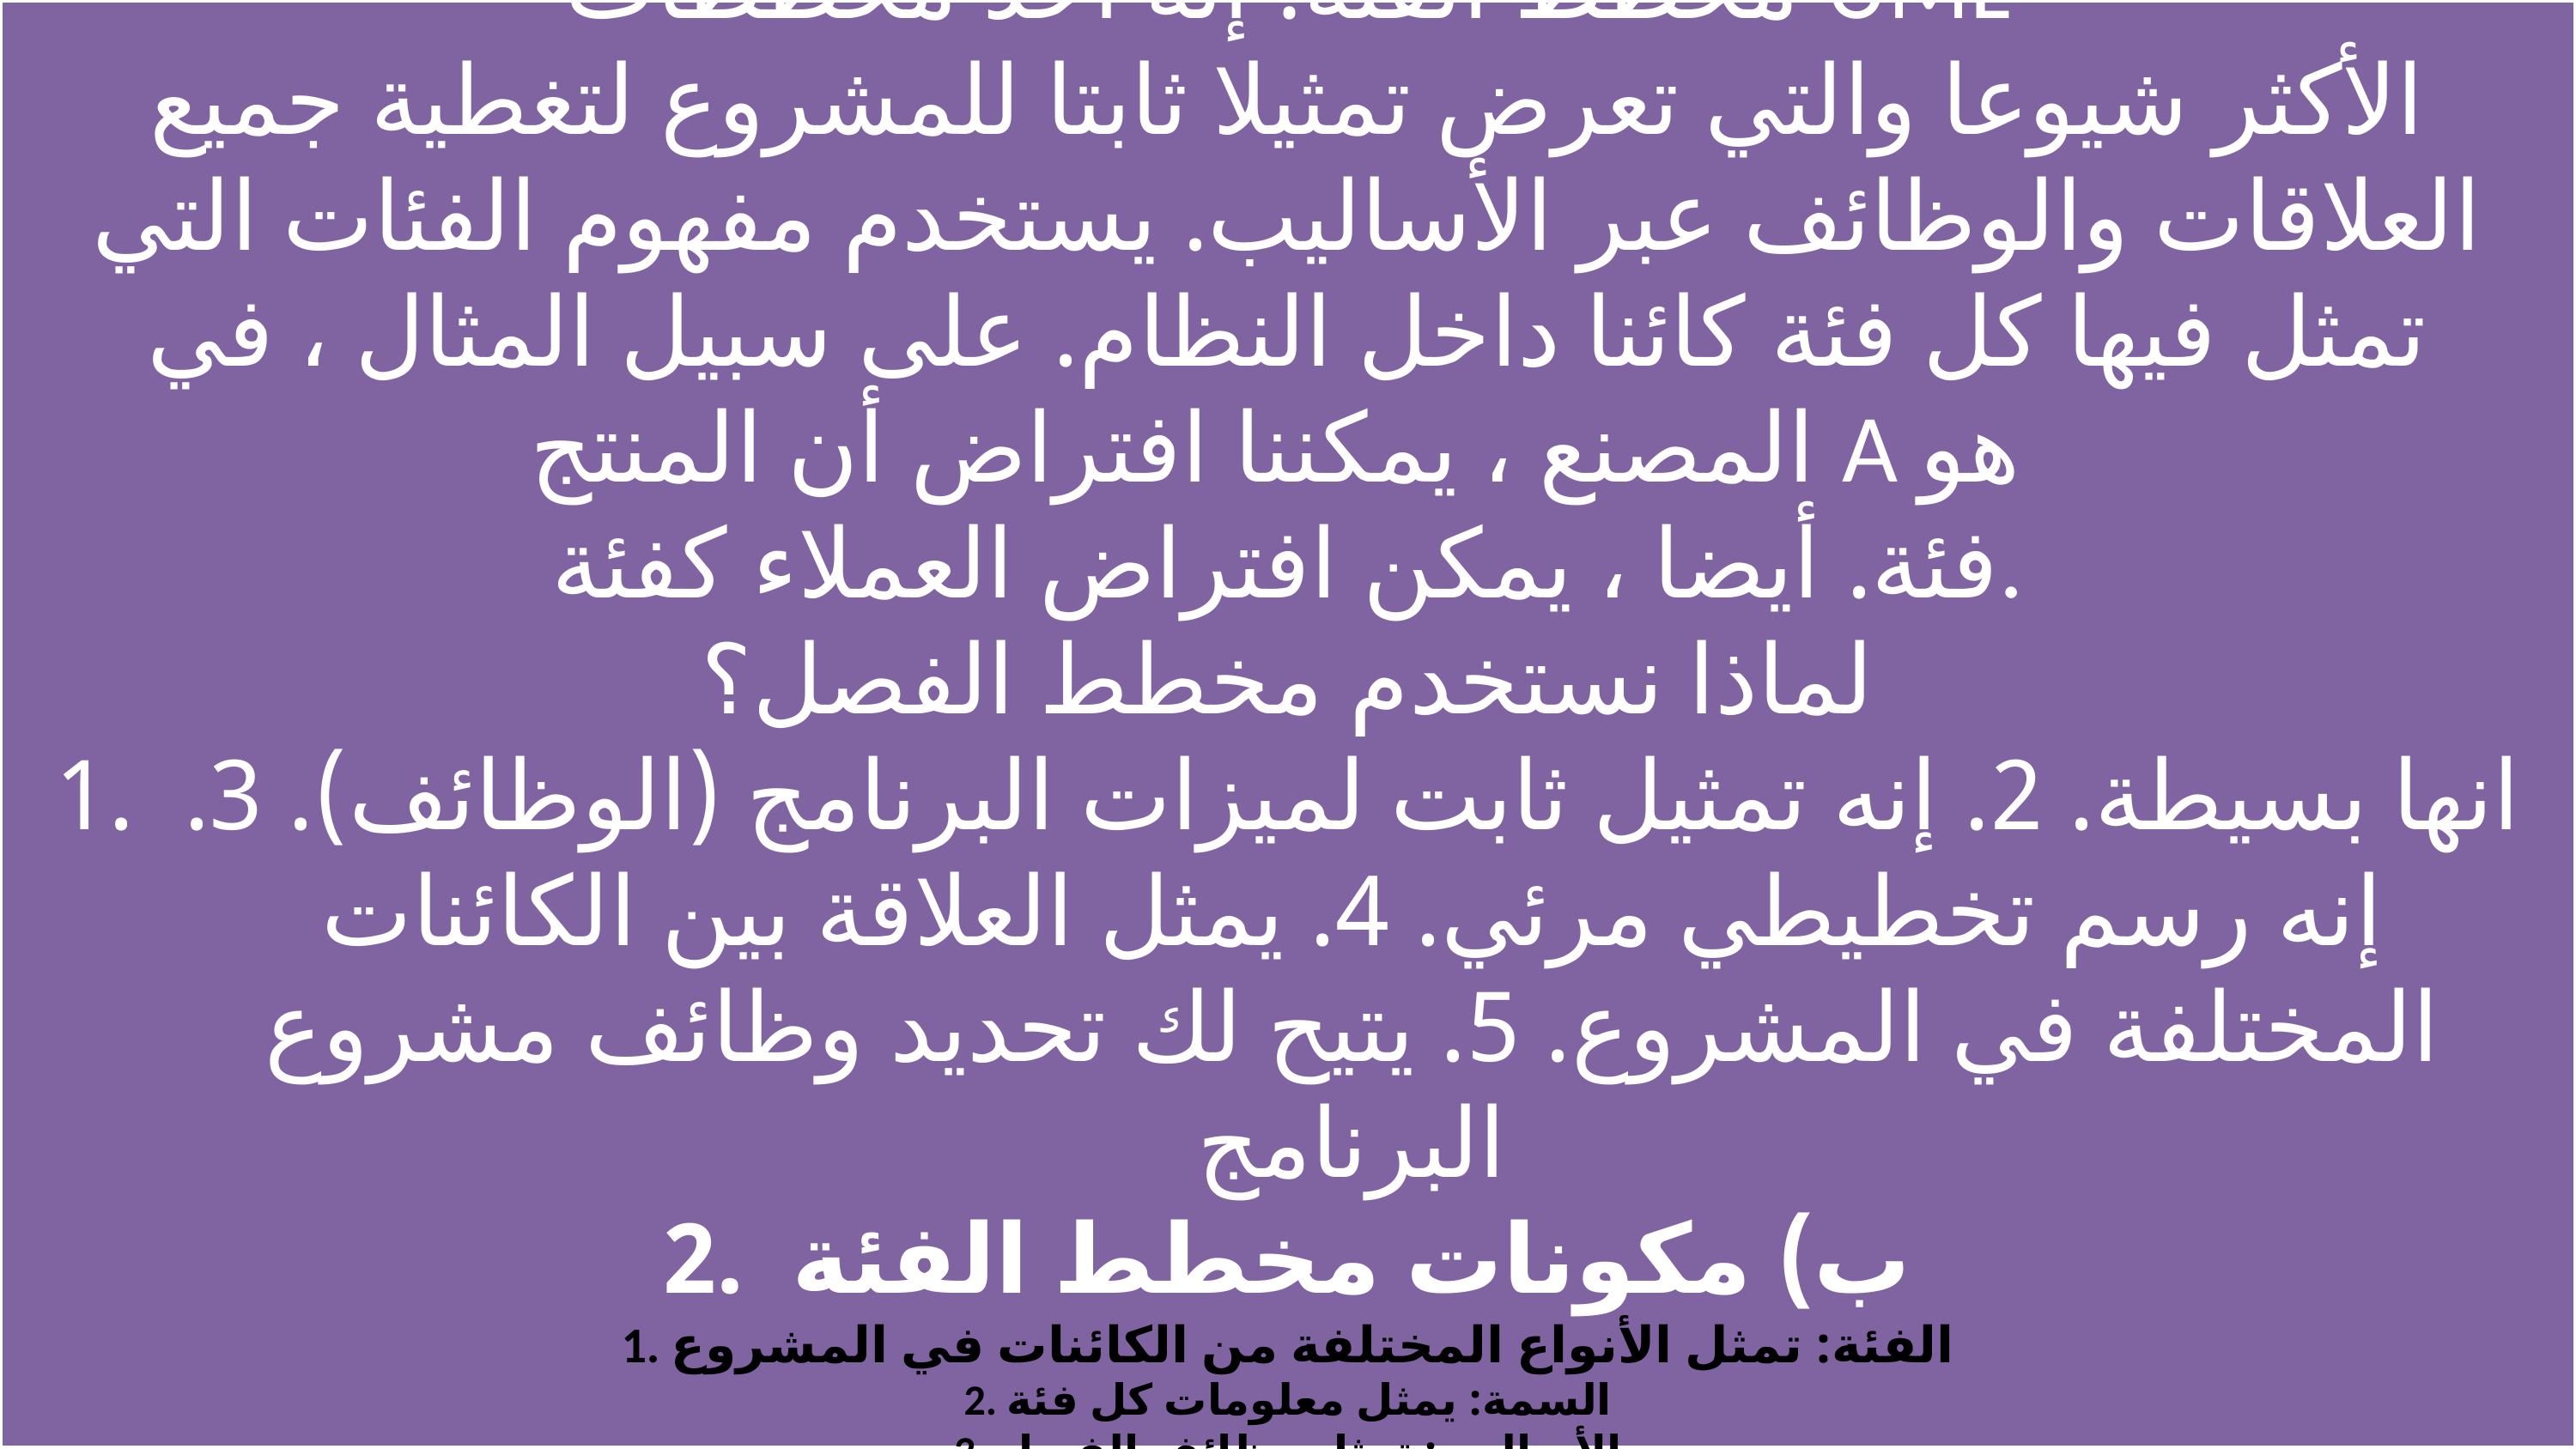

مخطط الفئة: إنه أحد مخططات UML
الأكثر شيوعا والتي تعرض تمثيلا ثابتا للمشروع لتغطية جميع العلاقات والوظائف عبر الأساليب. يستخدم مفهوم الفئات التي تمثل فيها كل فئة كائنا داخل النظام. على سبيل المثال ، في المصنع ، يمكننا افتراض أن المنتج A هو
فئة. أيضا ، يمكن افتراض العملاء كفئة.
لماذا نستخدم مخطط الفصل؟
انها بسيطة. 2. إنه تمثيل ثابت لميزات البرنامج (الوظائف). 3. إنه رسم تخطيطي مرئي. 4. يمثل العلاقة بين الكائنات المختلفة في المشروع. 5. يتيح لك تحديد وظائف مشروع البرنامج
ب) مكونات مخطط الفئة
1. الفئة: تمثل الأنواع المختلفة من الكائنات في المشروع
2. السمة: يمثل معلومات كل فئة
3. الأساليب: تمثل وظائف الفصل
4. العلاقات: تمثل الاتصالات بين الطبقات